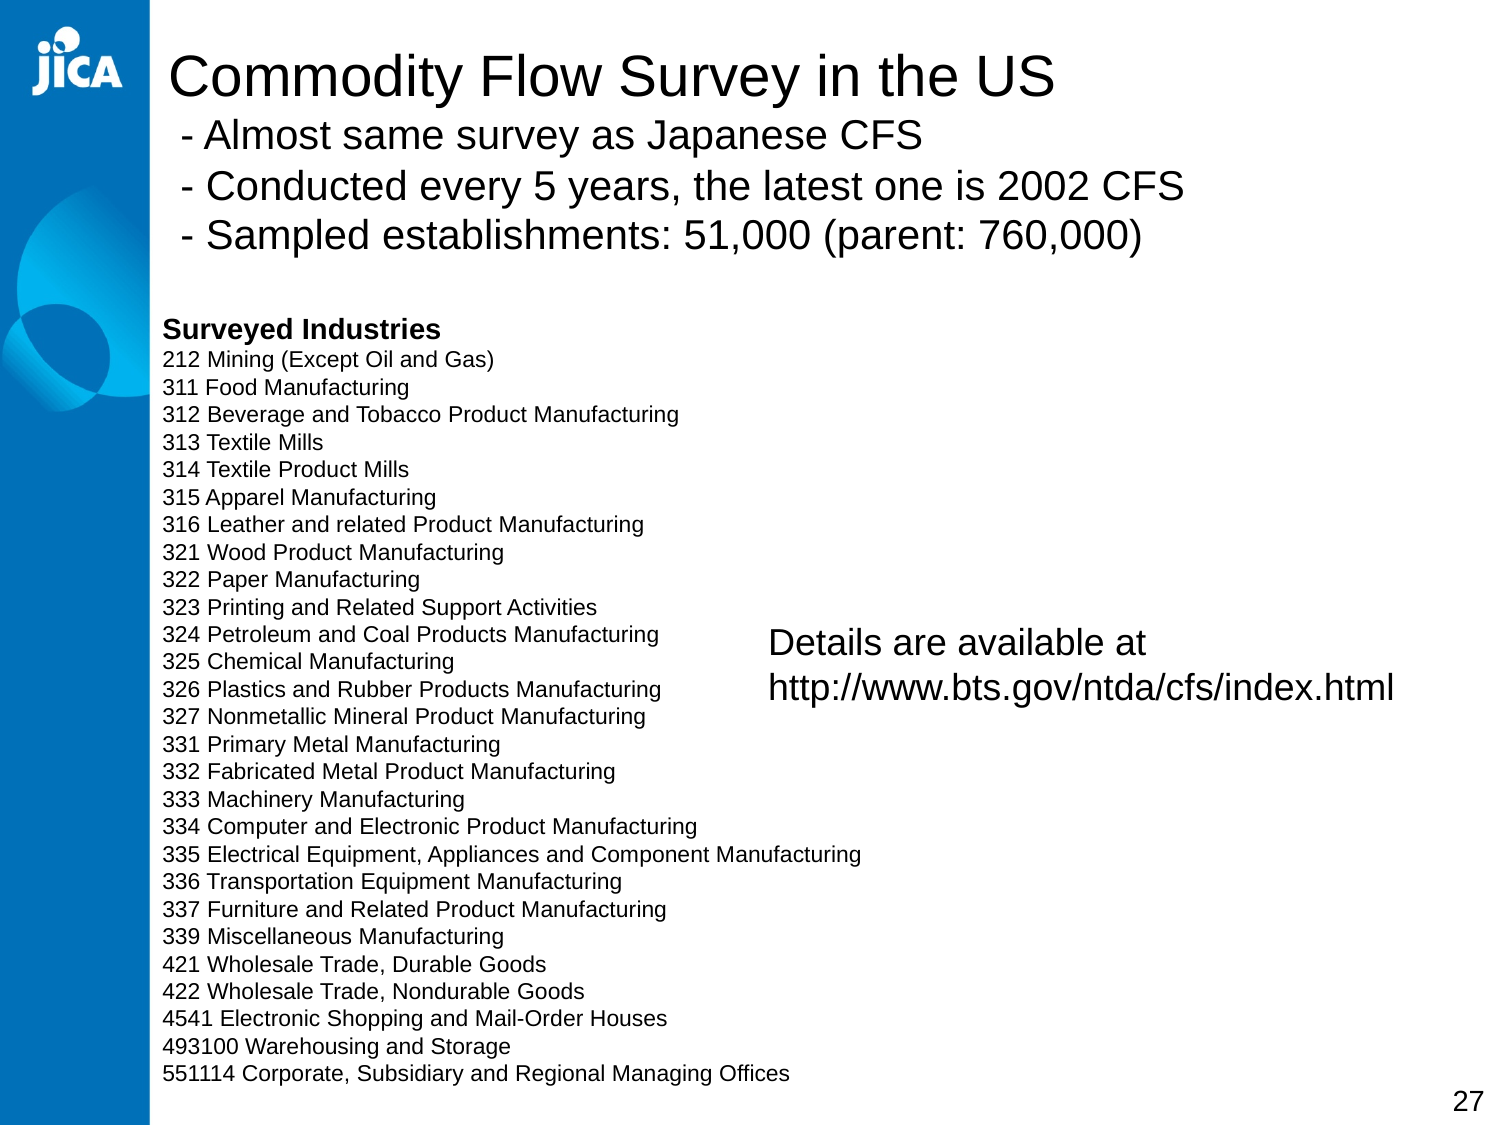

Commodity Flow Survey in the US
 - Almost same survey as Japanese CFS
 - Conducted every 5 years, the latest one is 2002 CFS
 - Sampled establishments: 51,000 (parent: 760,000)
Surveyed Industries
212 Mining (Except Oil and Gas)
311 Food Manufacturing
312 Beverage and Tobacco Product Manufacturing
313 Textile Mills
314 Textile Product Mills
315 Apparel Manufacturing
316 Leather and related Product Manufacturing
321 Wood Product Manufacturing
322 Paper Manufacturing
323 Printing and Related Support Activities
324 Petroleum and Coal Products Manufacturing
325 Chemical Manufacturing
326 Plastics and Rubber Products Manufacturing
327 Nonmetallic Mineral Product Manufacturing
331 Primary Metal Manufacturing
332 Fabricated Metal Product Manufacturing
333 Machinery Manufacturing
334 Computer and Electronic Product Manufacturing
335 Electrical Equipment, Appliances and Component Manufacturing
336 Transportation Equipment Manufacturing
337 Furniture and Related Product Manufacturing
339 Miscellaneous Manufacturing
421 Wholesale Trade, Durable Goods
422 Wholesale Trade, Nondurable Goods
4541 Electronic Shopping and Mail-Order Houses
493100 Warehousing and Storage
551114 Corporate, Subsidiary and Regional Managing Offices
Details are available at
http://www.bts.gov/ntda/cfs/index.html
27